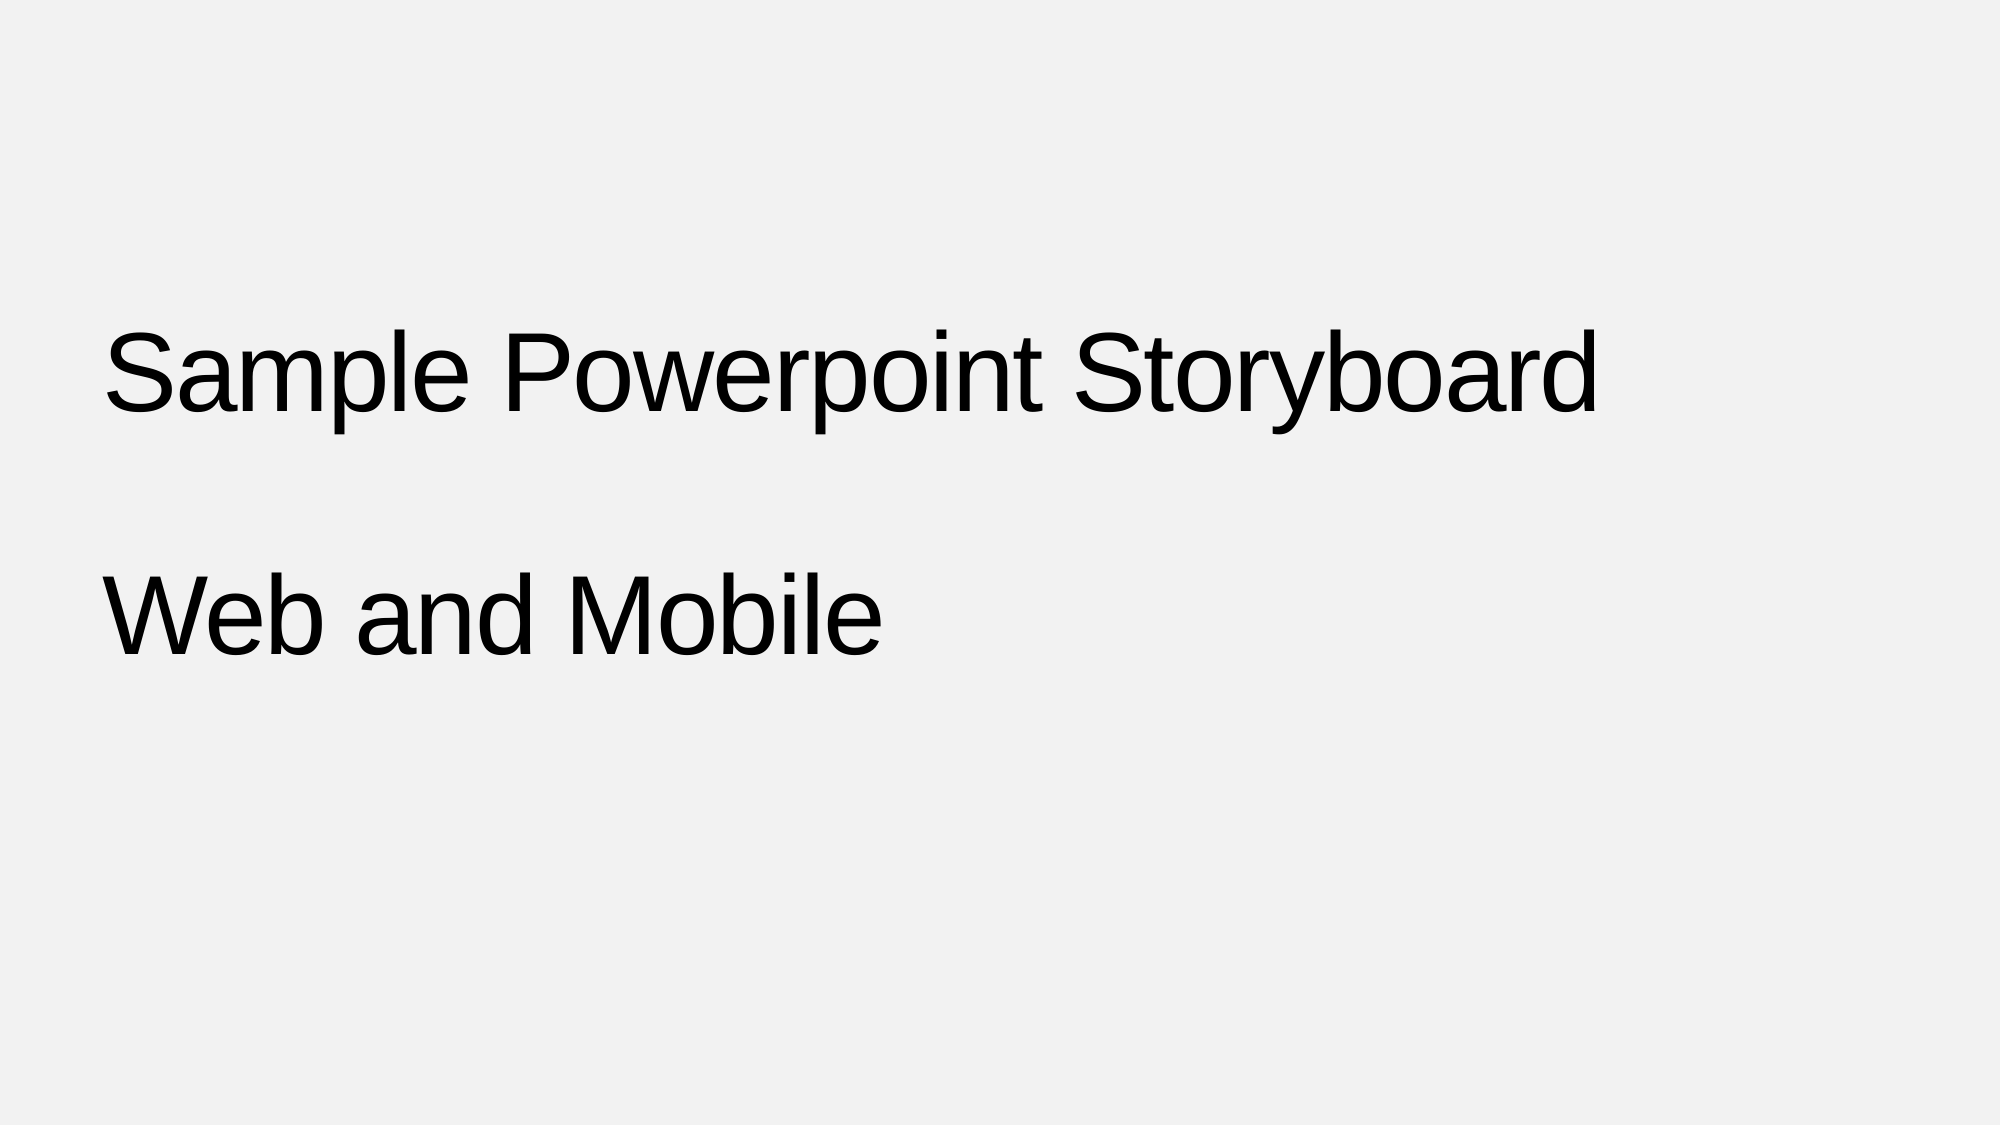

# Sample Powerpoint Storyboard Web and Mobile